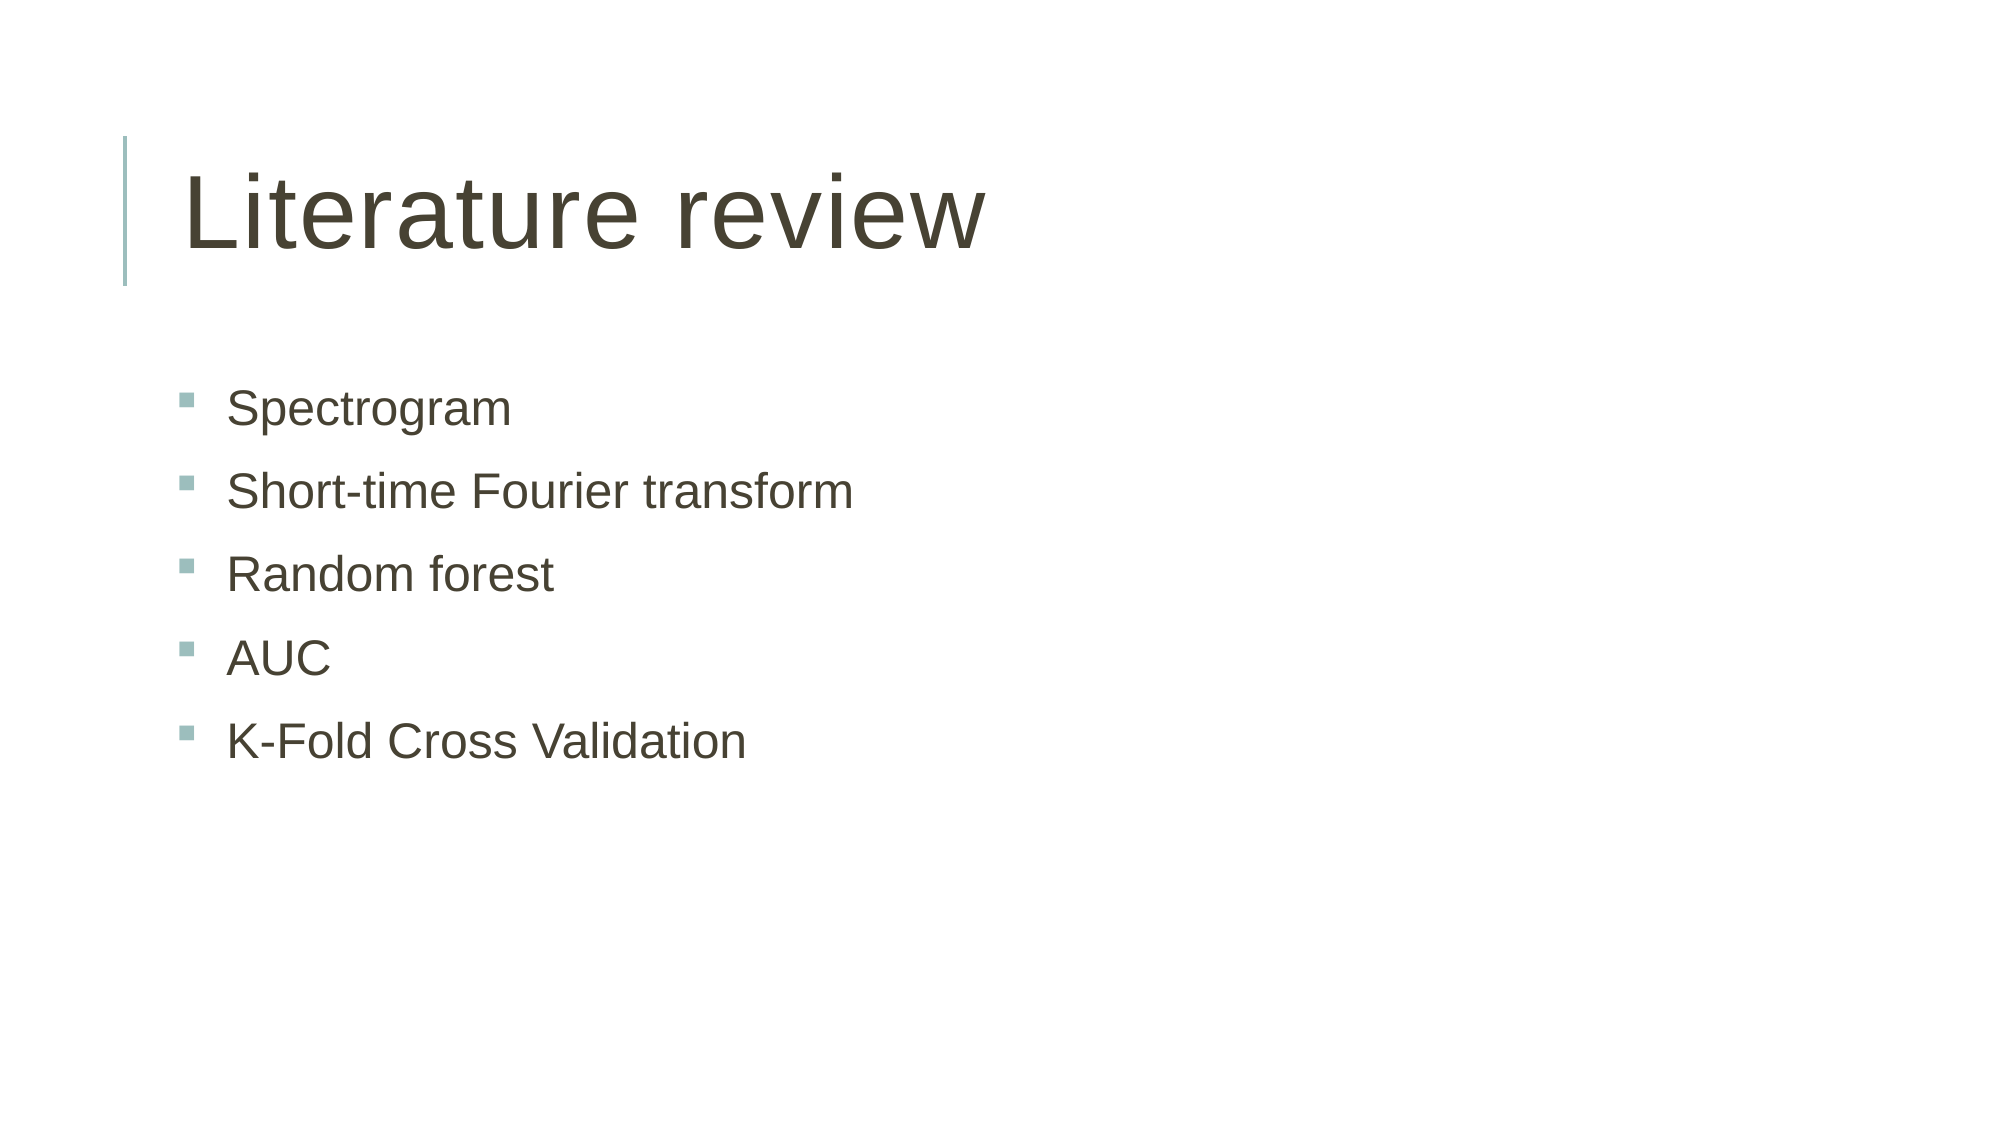

# Literature review
  Spectrogram
  Short-time Fourier transform
  Random forest
  AUC
  K-Fold Cross Validation